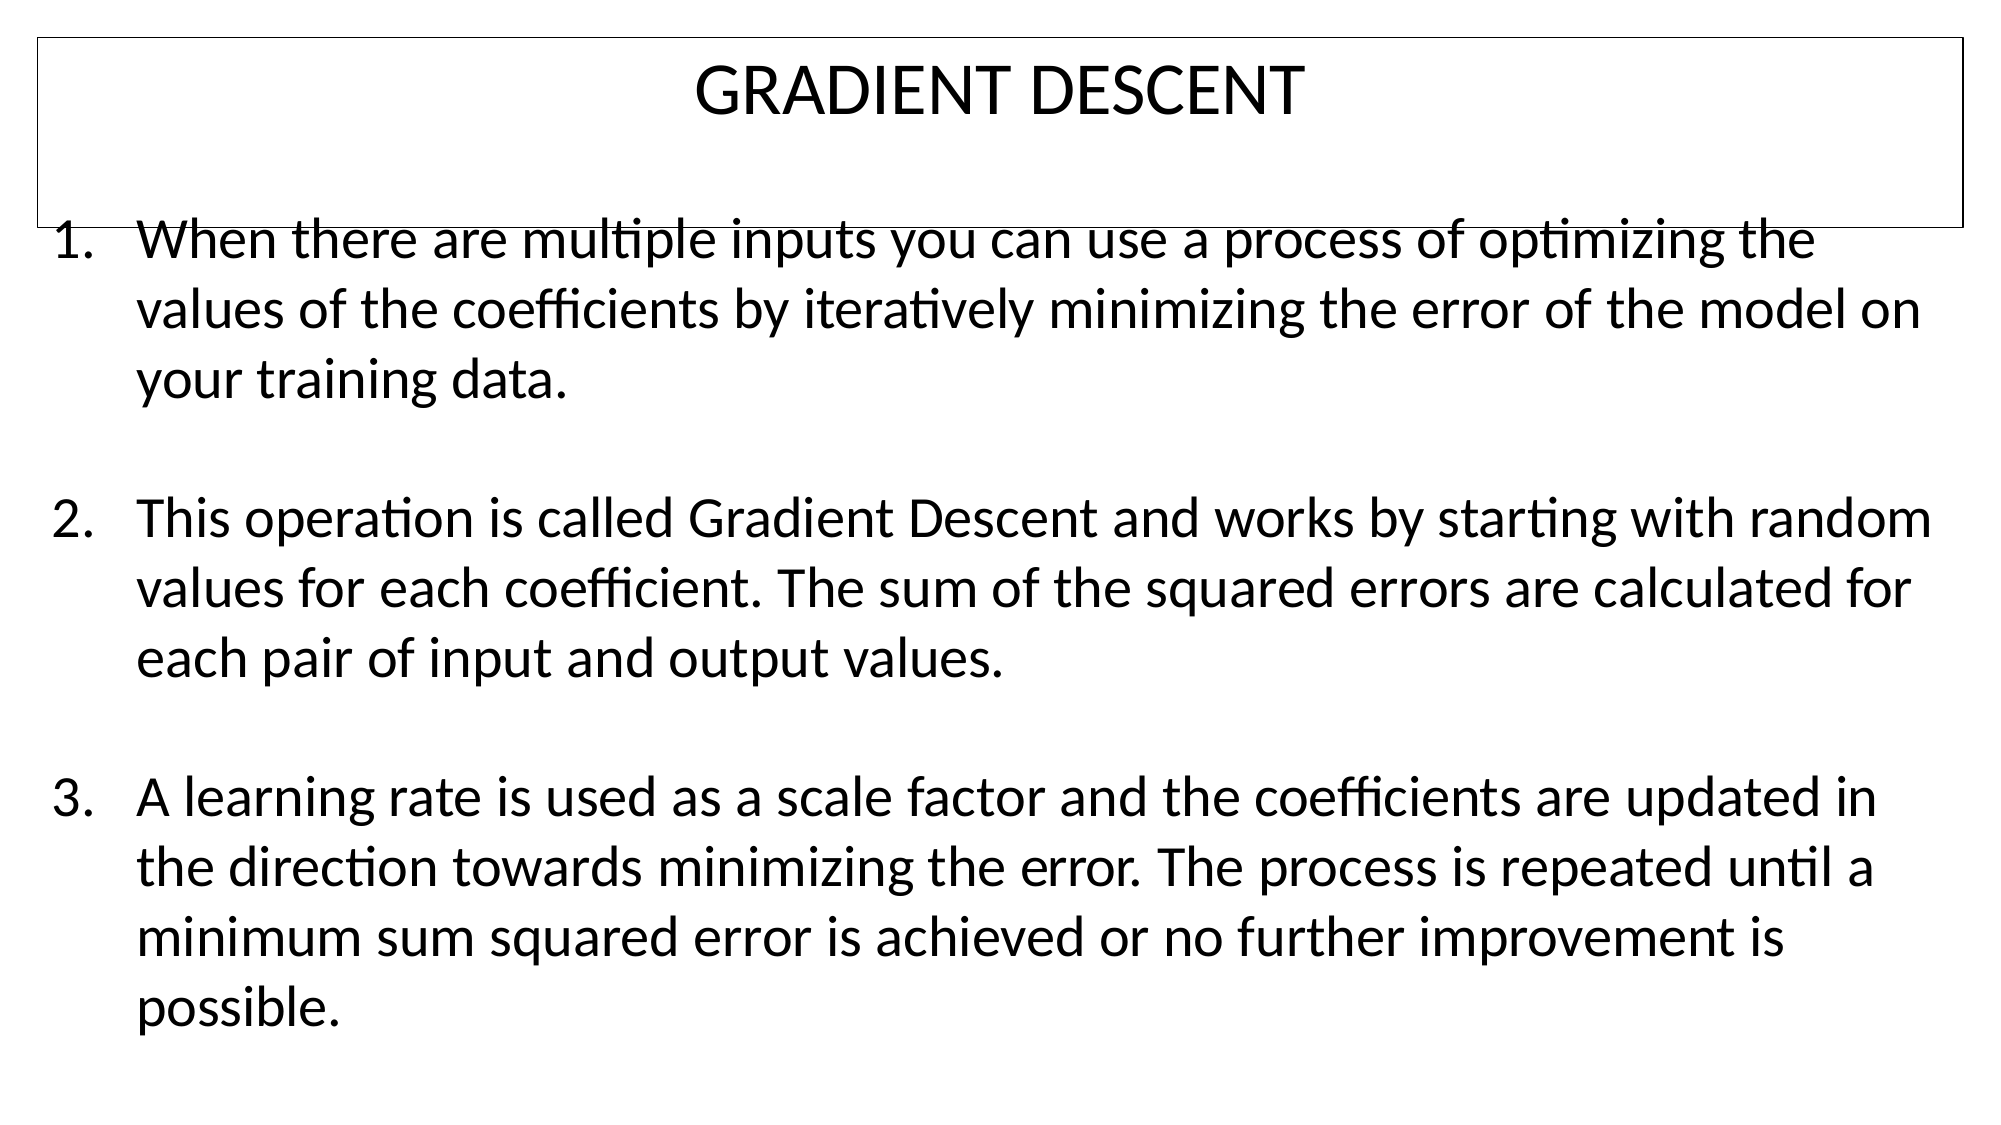

# GRADIENT DESCENT
When there are multiple inputs you can use a process of optimizing the values of the coefficients by iteratively minimizing the error of the model on your training data.

This operation is called Gradient Descent and works by starting with random values for each coefficient. The sum of the squared errors are calculated for each pair of input and output values.

A learning rate is used as a scale factor and the coefficients are updated in the direction towards minimizing the error. The process is repeated until a minimum sum squared error is achieved or no further improvement is possible.